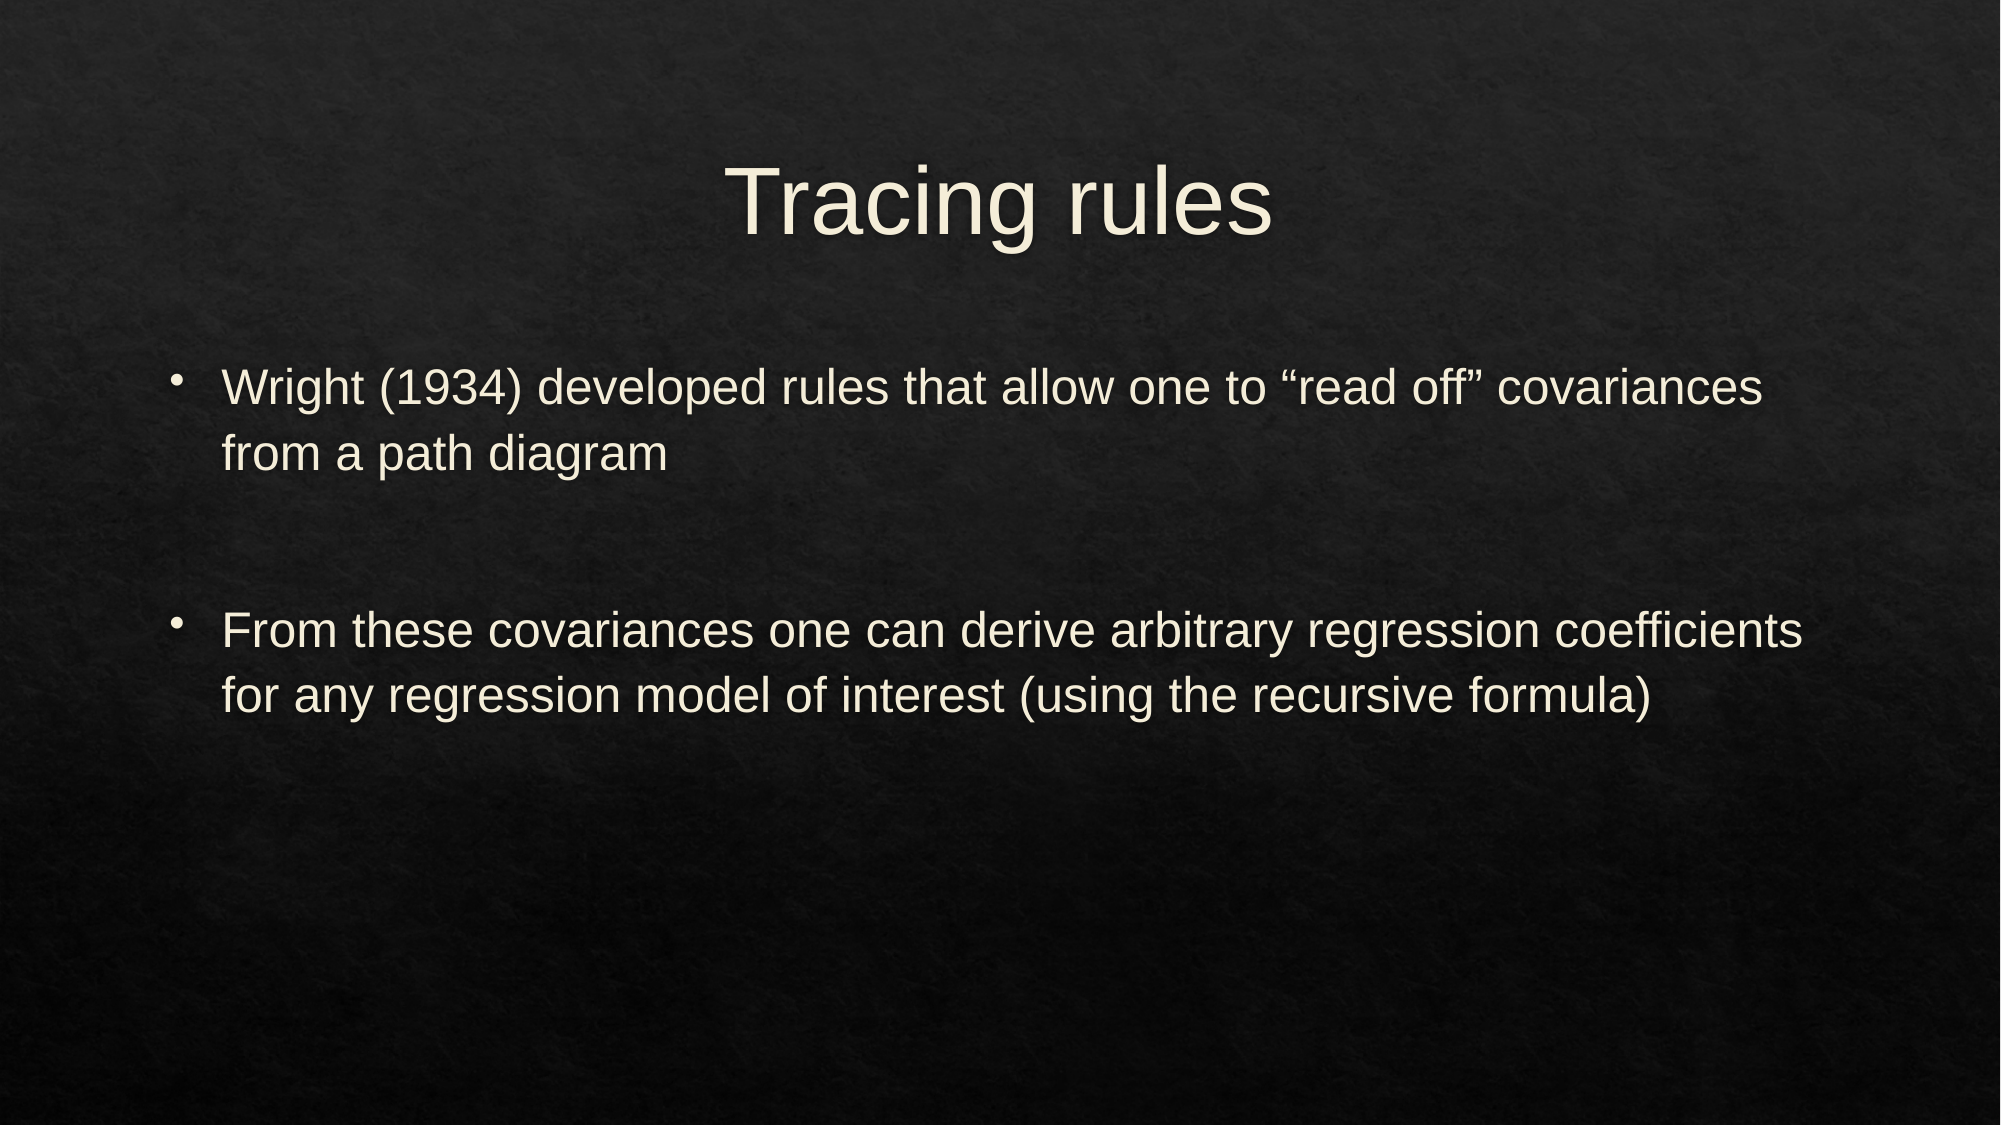

# Tracing rules
Wright (1934) developed rules that allow one to “read off” covariances from a path diagram

From these covariances one can derive arbitrary regression coefficients for any regression model of interest (using the recursive formula)